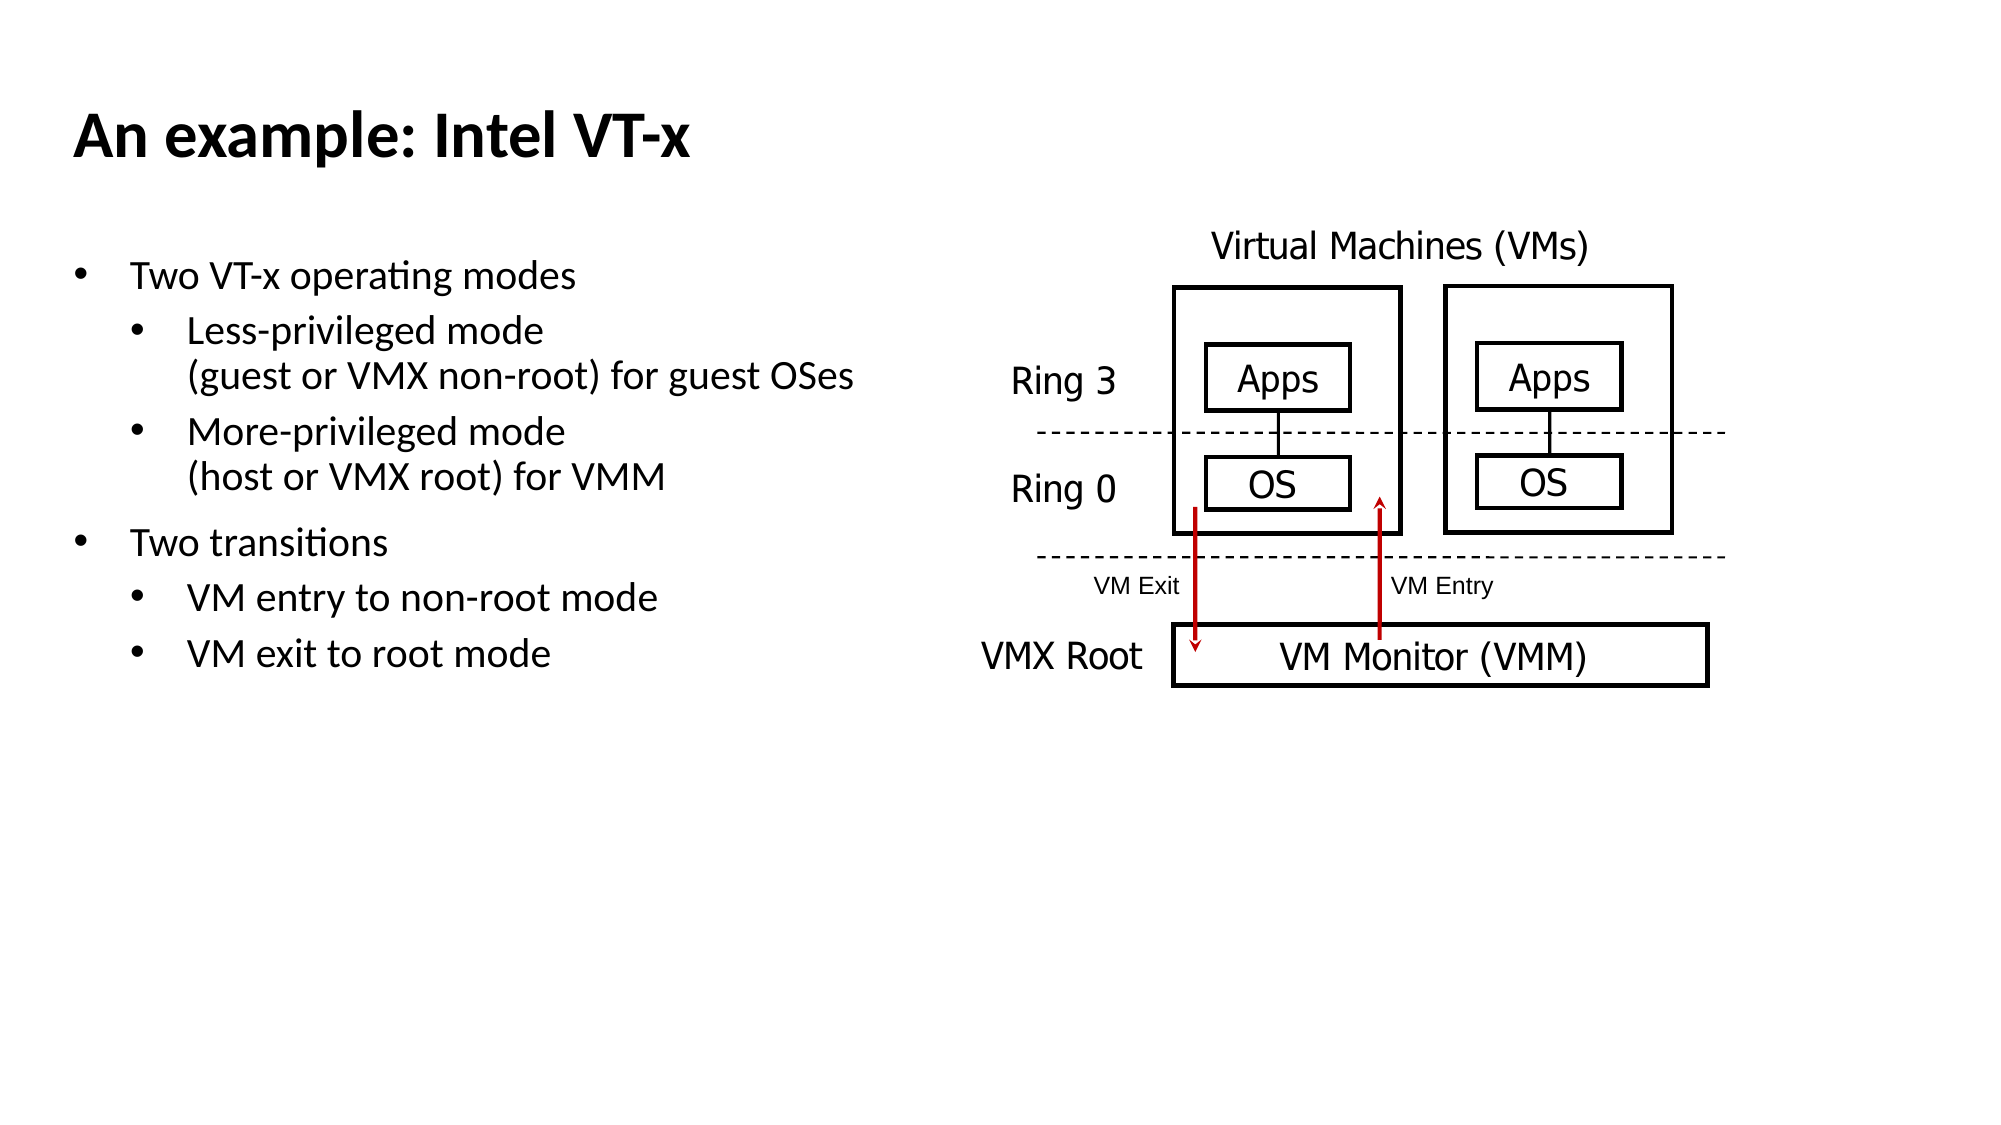

# An example: Intel VT-x
Virtual Machines (VMs)
Two VT-x operating modes
Less-privileged mode
(guest or VMX non-root) for guest OSes
More-privileged mode
(host or VMX root) for VMM
Two transitions
VM entry to non-root mode
VM exit to root mode

Apps
Apps
Ring 3

OS
OS
Ring 0

VM Entry

VM Exit

VM Monitor (VMM)
VMX Root